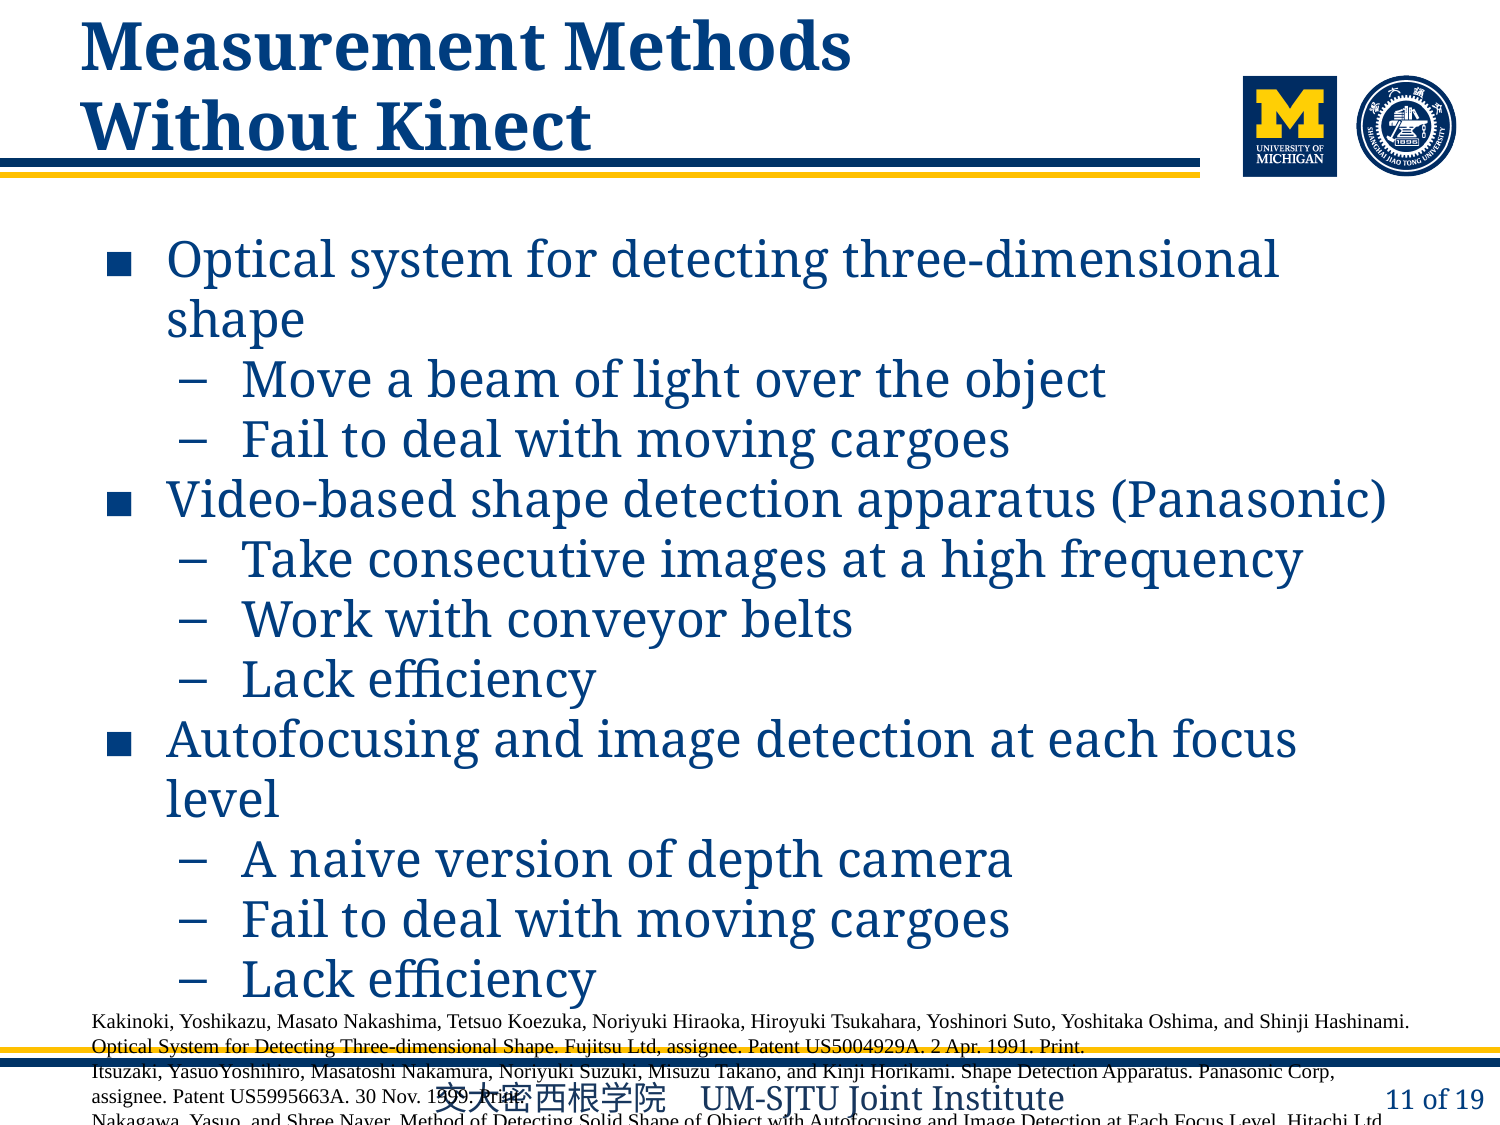

# Measurement Methods
Without Kinect
Optical system for detecting three-dimensional shape
Move a beam of light over the object
Fail to deal with moving cargoes
Video-based shape detection apparatus (Panasonic)
Take consecutive images at a high frequency
Work with conveyor belts
Lack efficiency
Autofocusing and image detection at each focus level
A naive version of depth camera
Fail to deal with moving cargoes
Lack efficiency
Kakinoki, Yoshikazu, Masato Nakashima, Tetsuo Koezuka, Noriyuki Hiraoka, Hiroyuki Tsukahara, Yoshinori Suto, Yoshitaka Oshima, and Shinji Hashinami. Optical System for Detecting Three-dimensional Shape. Fujitsu Ltd, assignee. Patent US5004929A. 2 Apr. 1991. Print.
Itsuzaki, YasuoYoshihiro, Masatoshi Nakamura, Noriyuki Suzuki, Misuzu Takano, and Kinji Horikami. Shape Detection Apparatus. Panasonic Corp, assignee. Patent US5995663A. 30 Nov. 1999. Print.
Nakagawa, Yasuo, and Shree Nayer. Method of Detecting Solid Shape of Object with Autofocusing and Image Detection at Each Focus Level. Hitachi Ltd, assignee. Patent US5151609A. 29 Sept. 1992. Print.
11 of 19